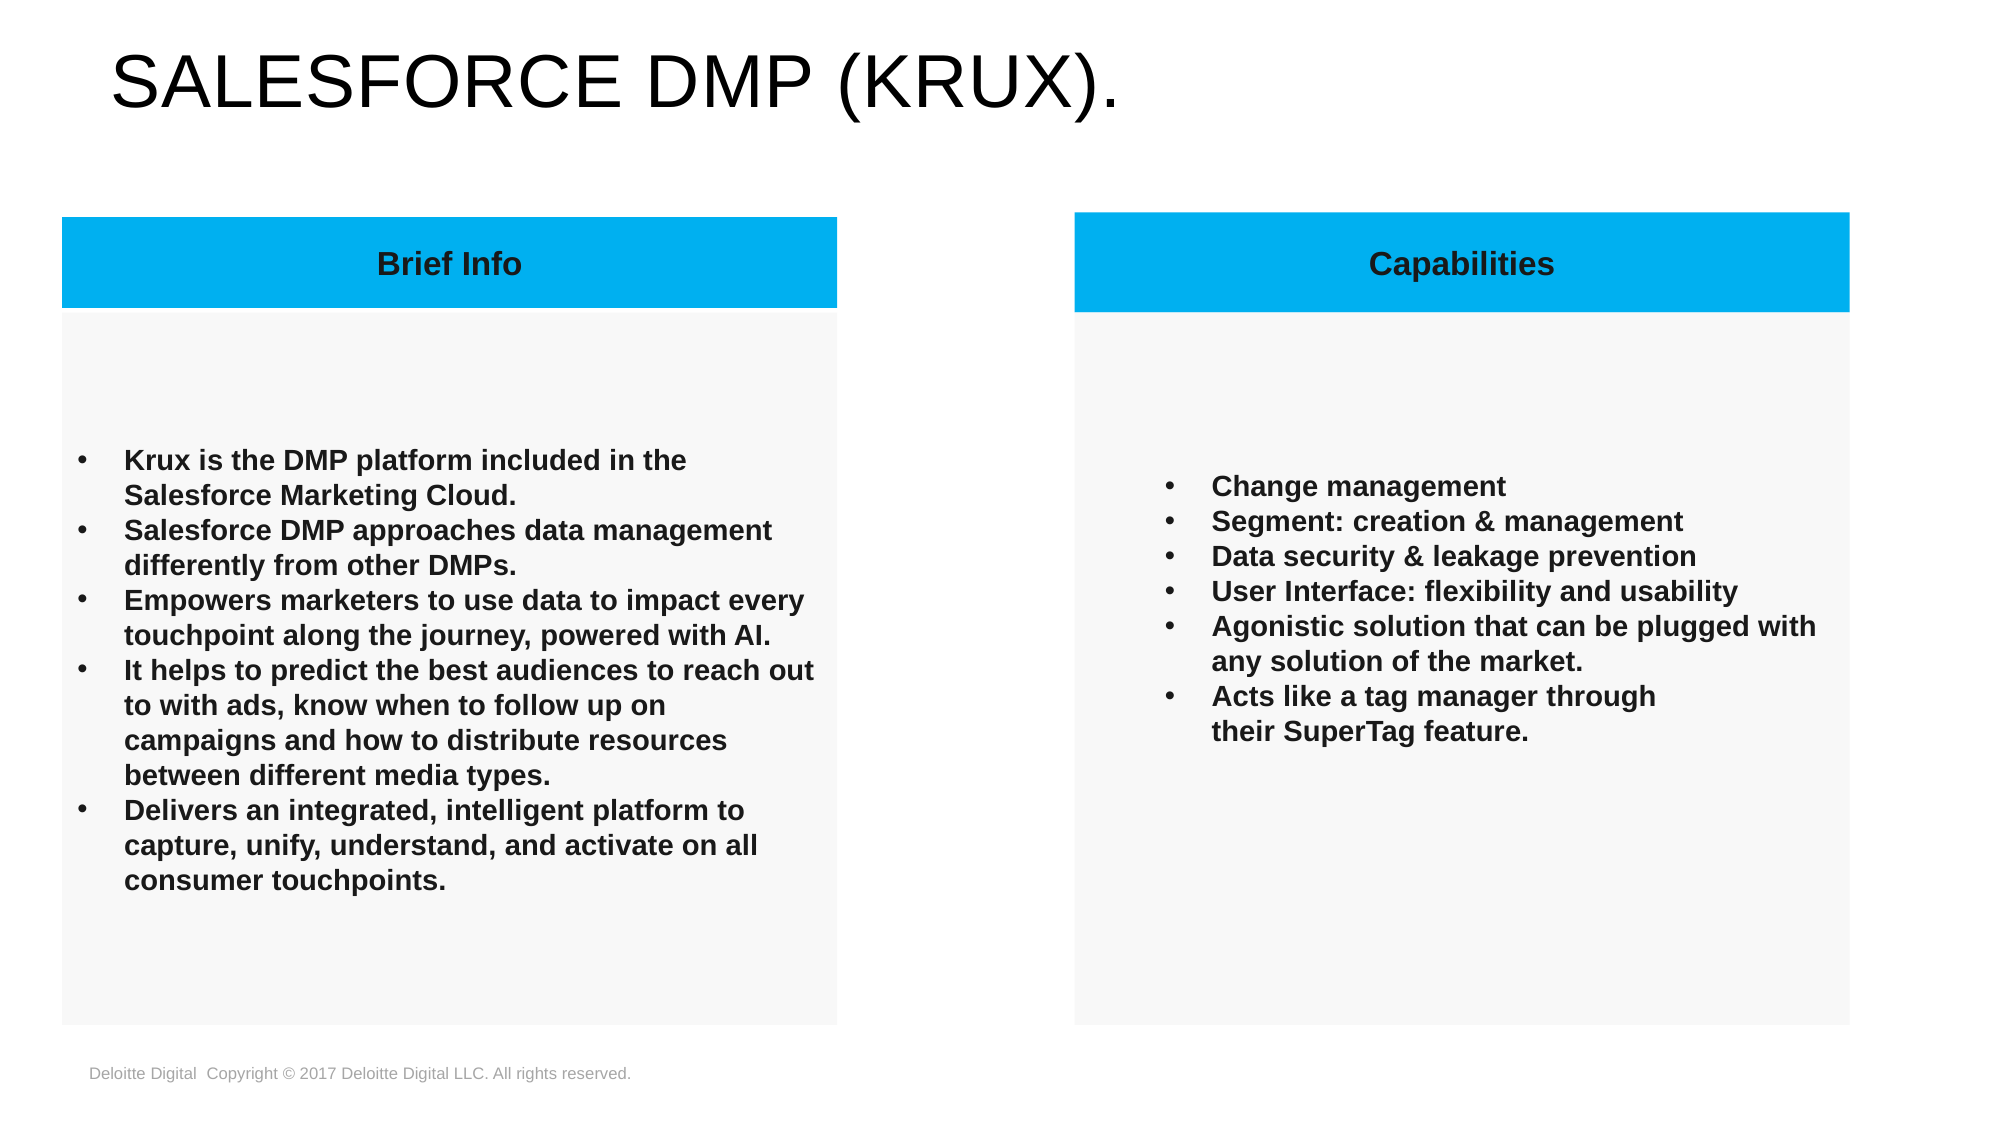

#
Salesforce DMP (Krux).
Capabilities
Brief Info
Krux is the DMP platform included in the Salesforce Marketing Cloud.
Salesforce DMP approaches data management differently from other DMPs.
Empowers marketers to use data to impact every touchpoint along the journey, powered with AI.
It helps to predict the best audiences to reach out to with ads, know when to follow up on campaigns and how to distribute resources between different media types.
Delivers an integrated, intelligent platform to capture, unify, understand, and activate on all consumer touchpoints.

Change management
Segment: creation & management
Data security & leakage prevention
User Interface: flexibility and usability
Agonistic solution that can be plugged with any solution of the market.
Acts like a tag manager through their SuperTag feature.